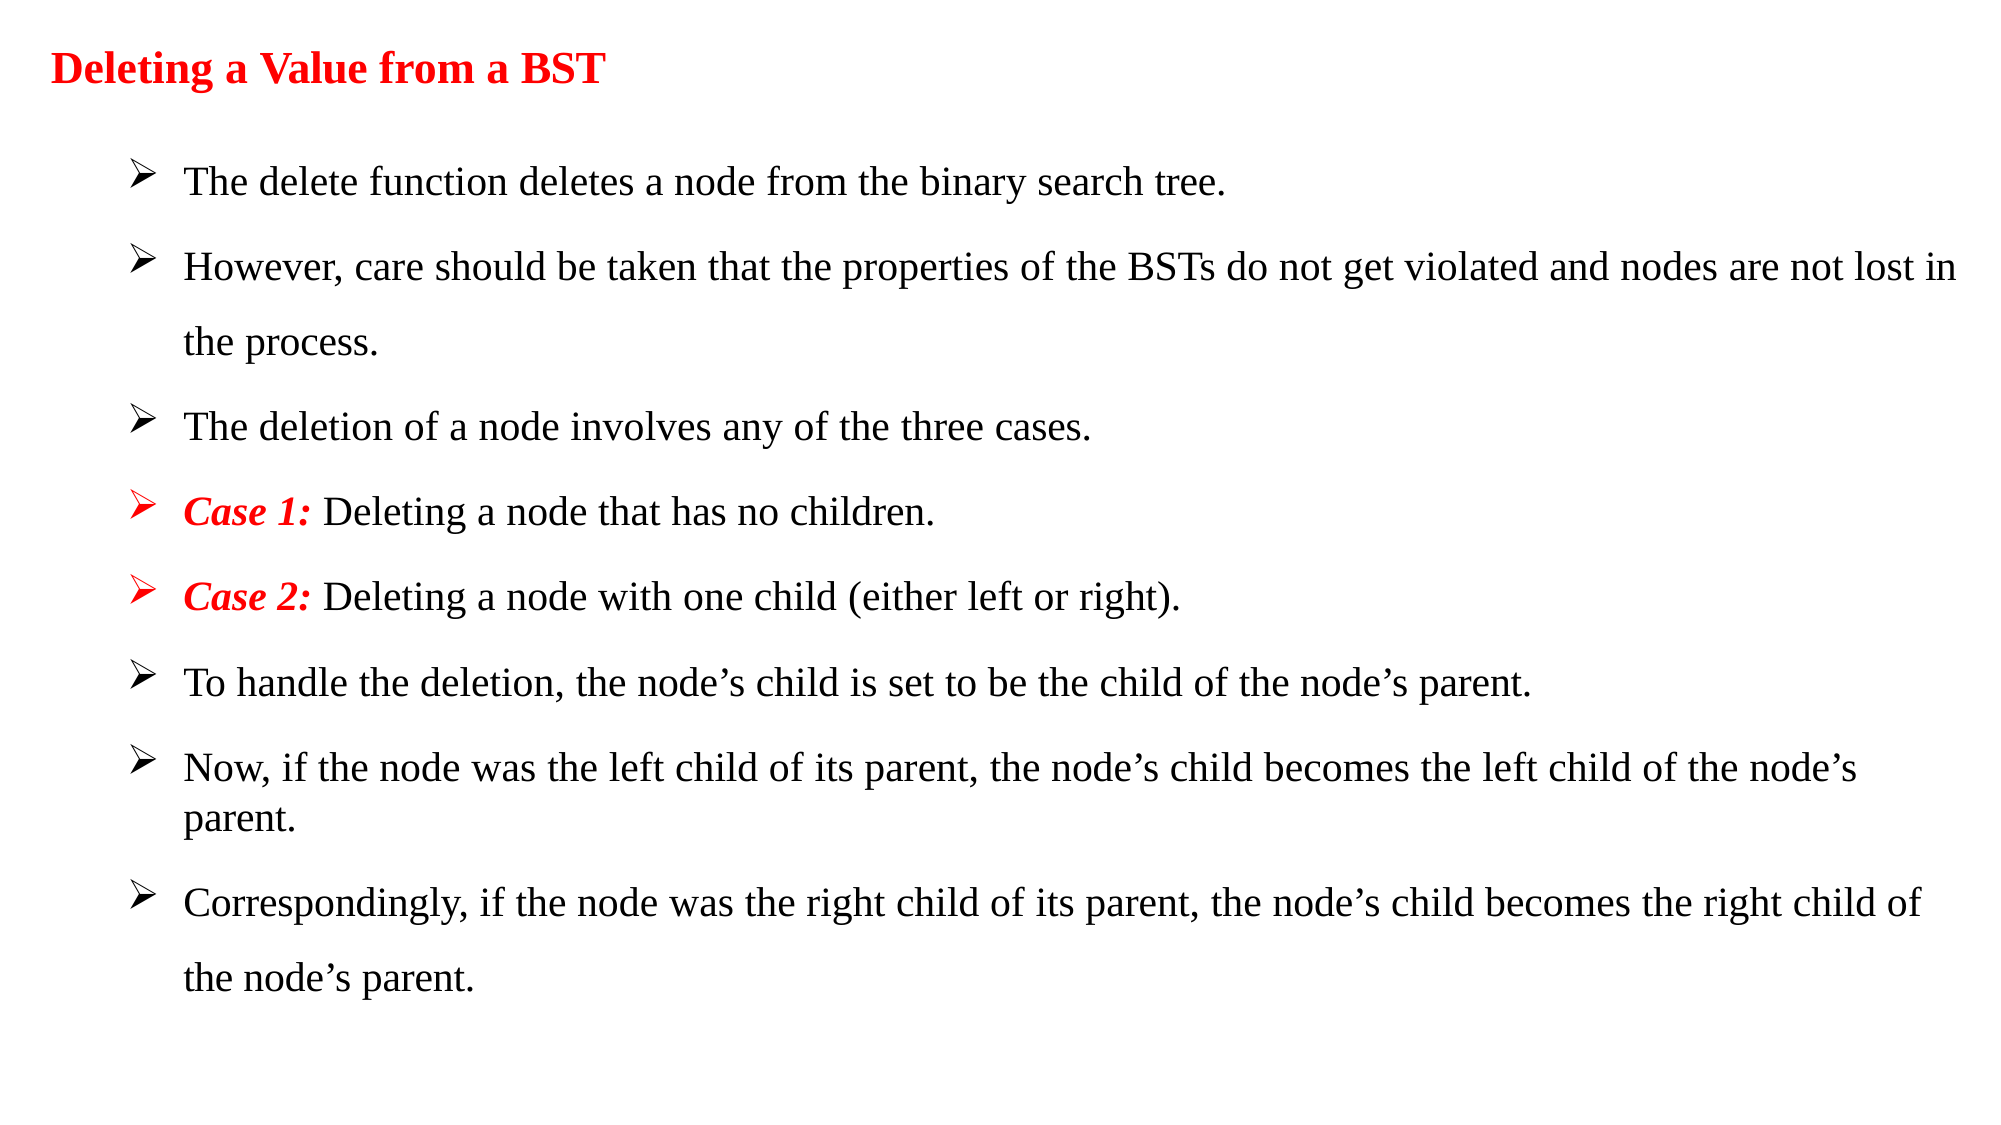

# Deleting a Value from a BST
The delete function deletes a node from the binary search tree.
However, care should be taken that the properties of the BSTs do not get violated and nodes are not lost in
the process.
The deletion of a node involves any of the three cases.
Case 1: Deleting a node that has no children.
Case 2: Deleting a node with one child (either left or right).
To handle the deletion, the node’s child is set to be the child of the node’s parent.
Now, if the node was the left child of its parent, the node’s child becomes the left child of the node’s parent.
Correspondingly, if the node was the right child of its parent, the node’s child becomes the right child of the node’s parent.